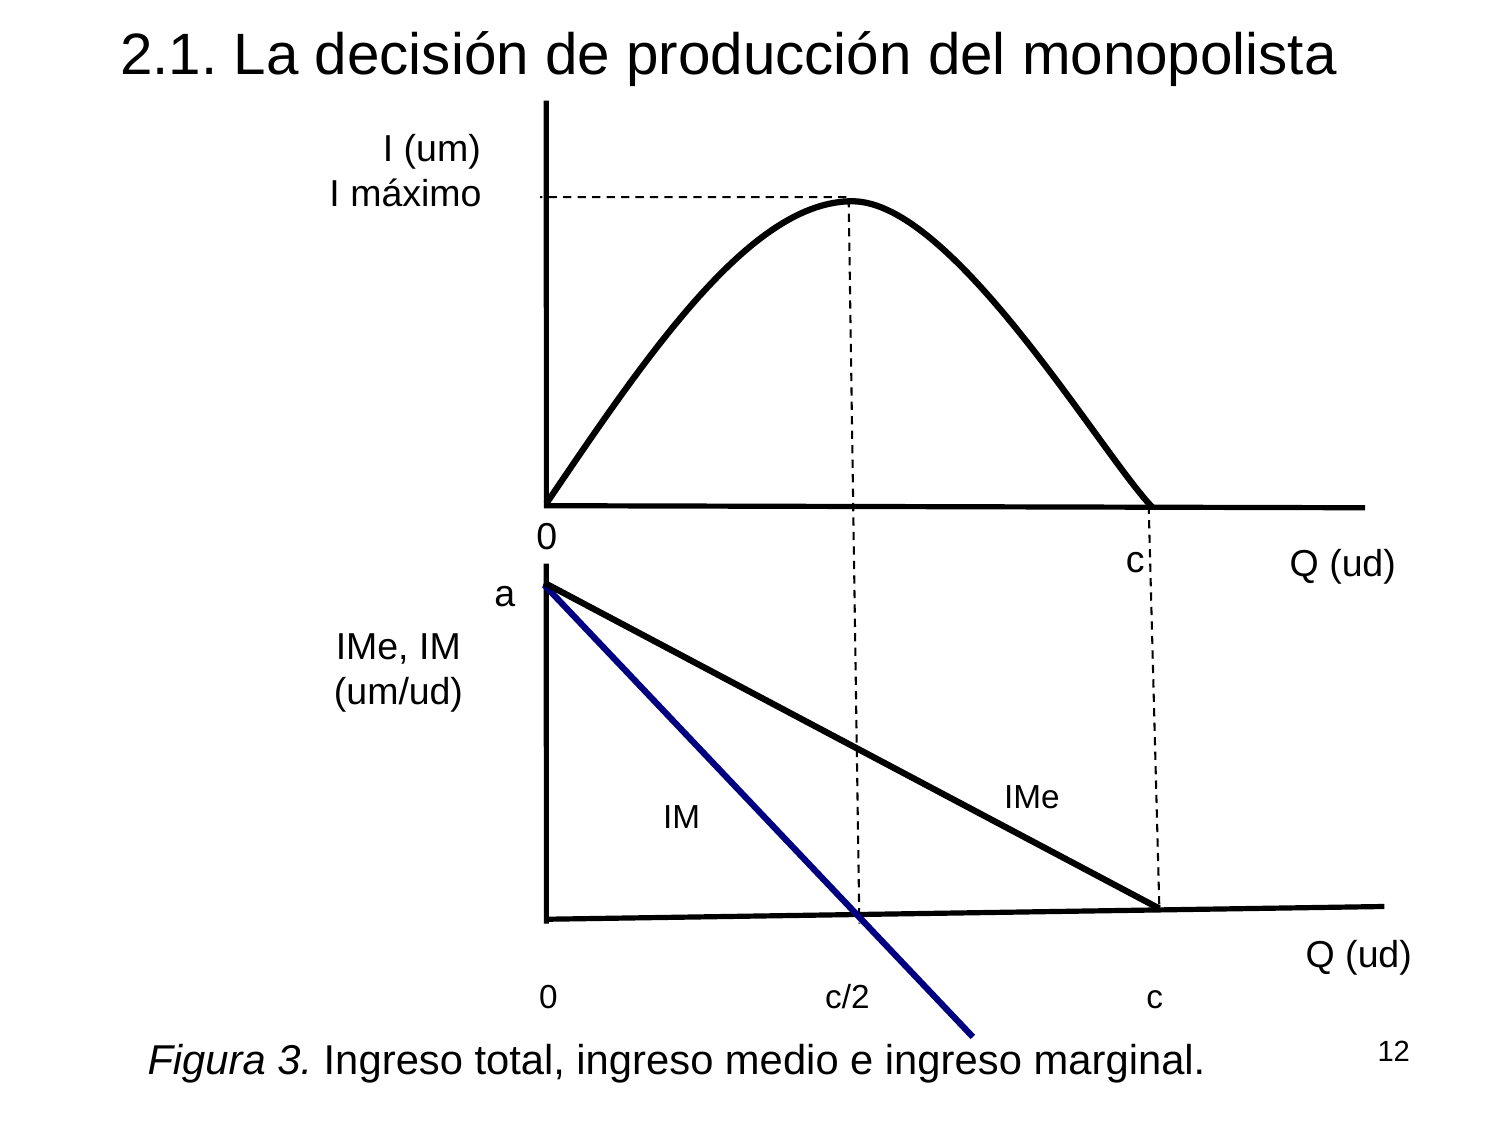

2.1. La decisión de producción del monopolista

        I (um)
   I máximo

0

c
Q (ud)
a

IMe, IM (um/ud)
IMe
IM

Q (ud)
                                                 0                             c/2                              c
Figura 3. Ingreso total, ingreso medio e ingreso marginal.
12